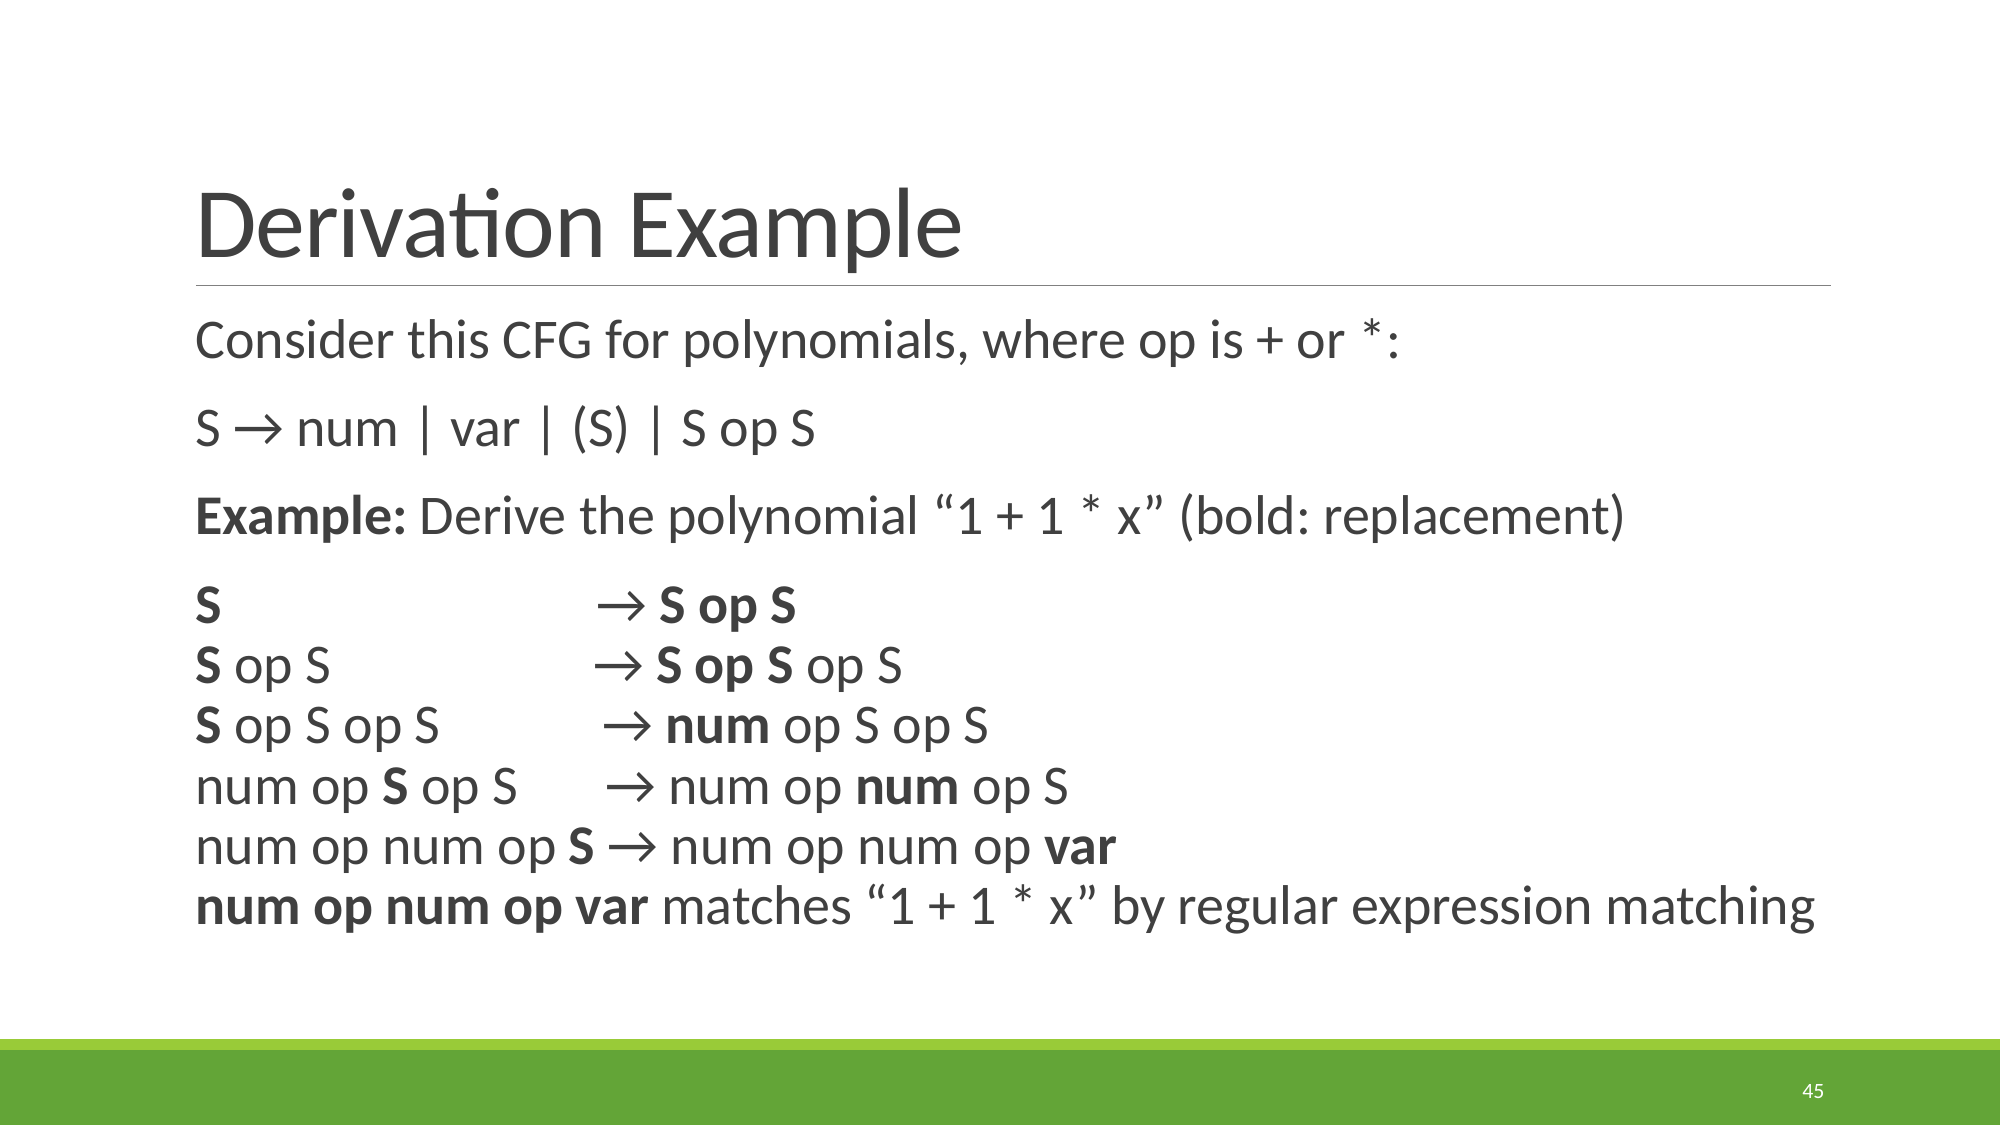

# Derivation Example
Consider this CFG for polynomials, where op is + or *:
S → num | var | (S) | S op S
Example: Derive the polynomial “1 + 1 * x” (bold: replacement)
S                              → S op S
S op S                     → S op S op S
S op S op S             → num op S op S
num op S op S       → num op num op S
num op num op S → num op num op var
num op num op var matches “1 + 1 * x” by regular expression matching
45